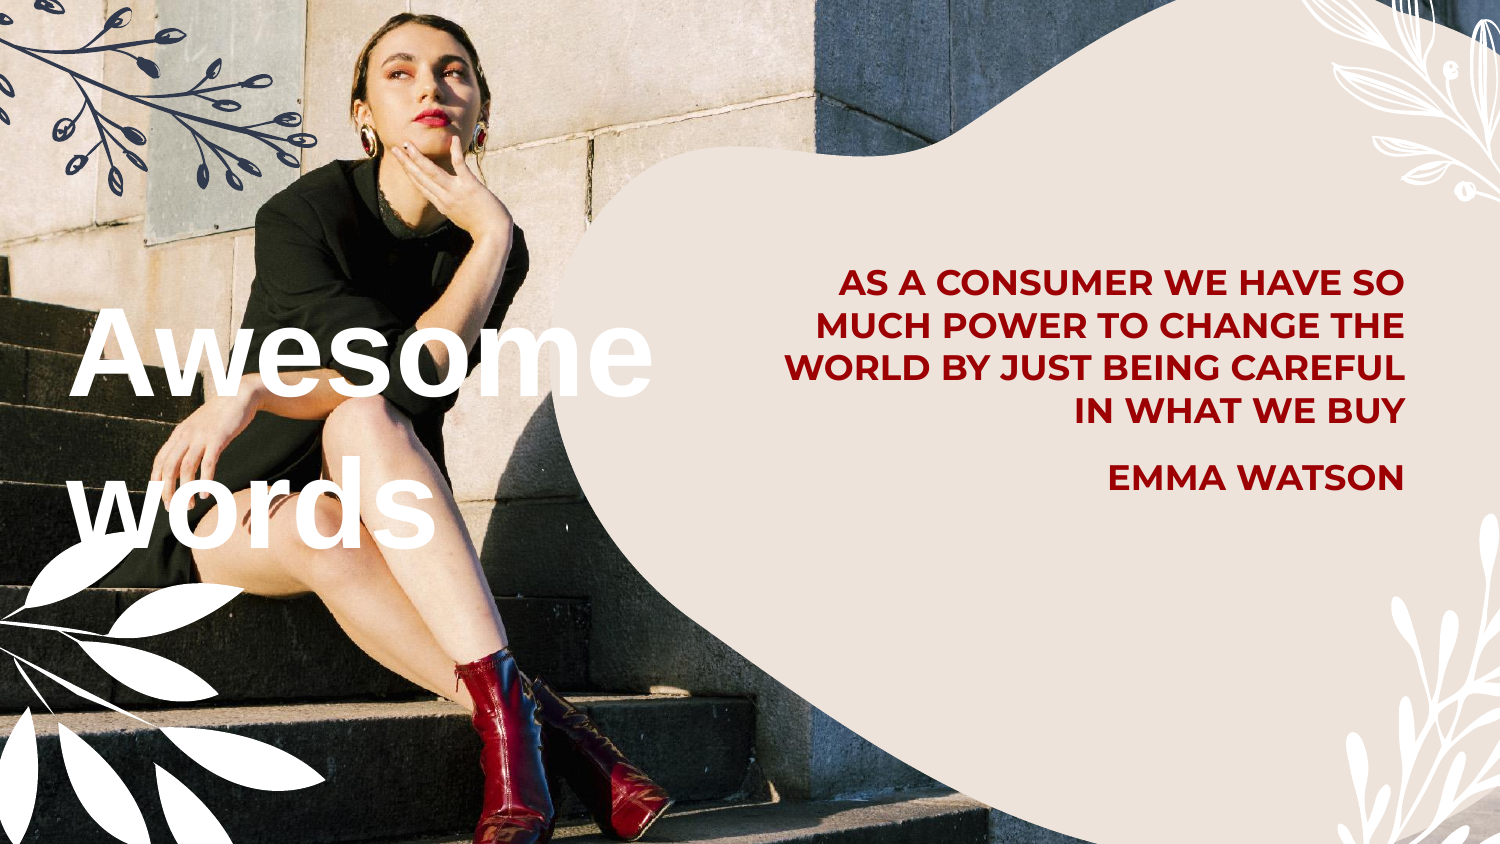

# Awesome words
AS A CONSUMER WE HAVE SO MUCH POWER TO CHANGE THE WORLD BY JUST BEING CAREFUL IN WHAT WE BUY
EMMA WATSON